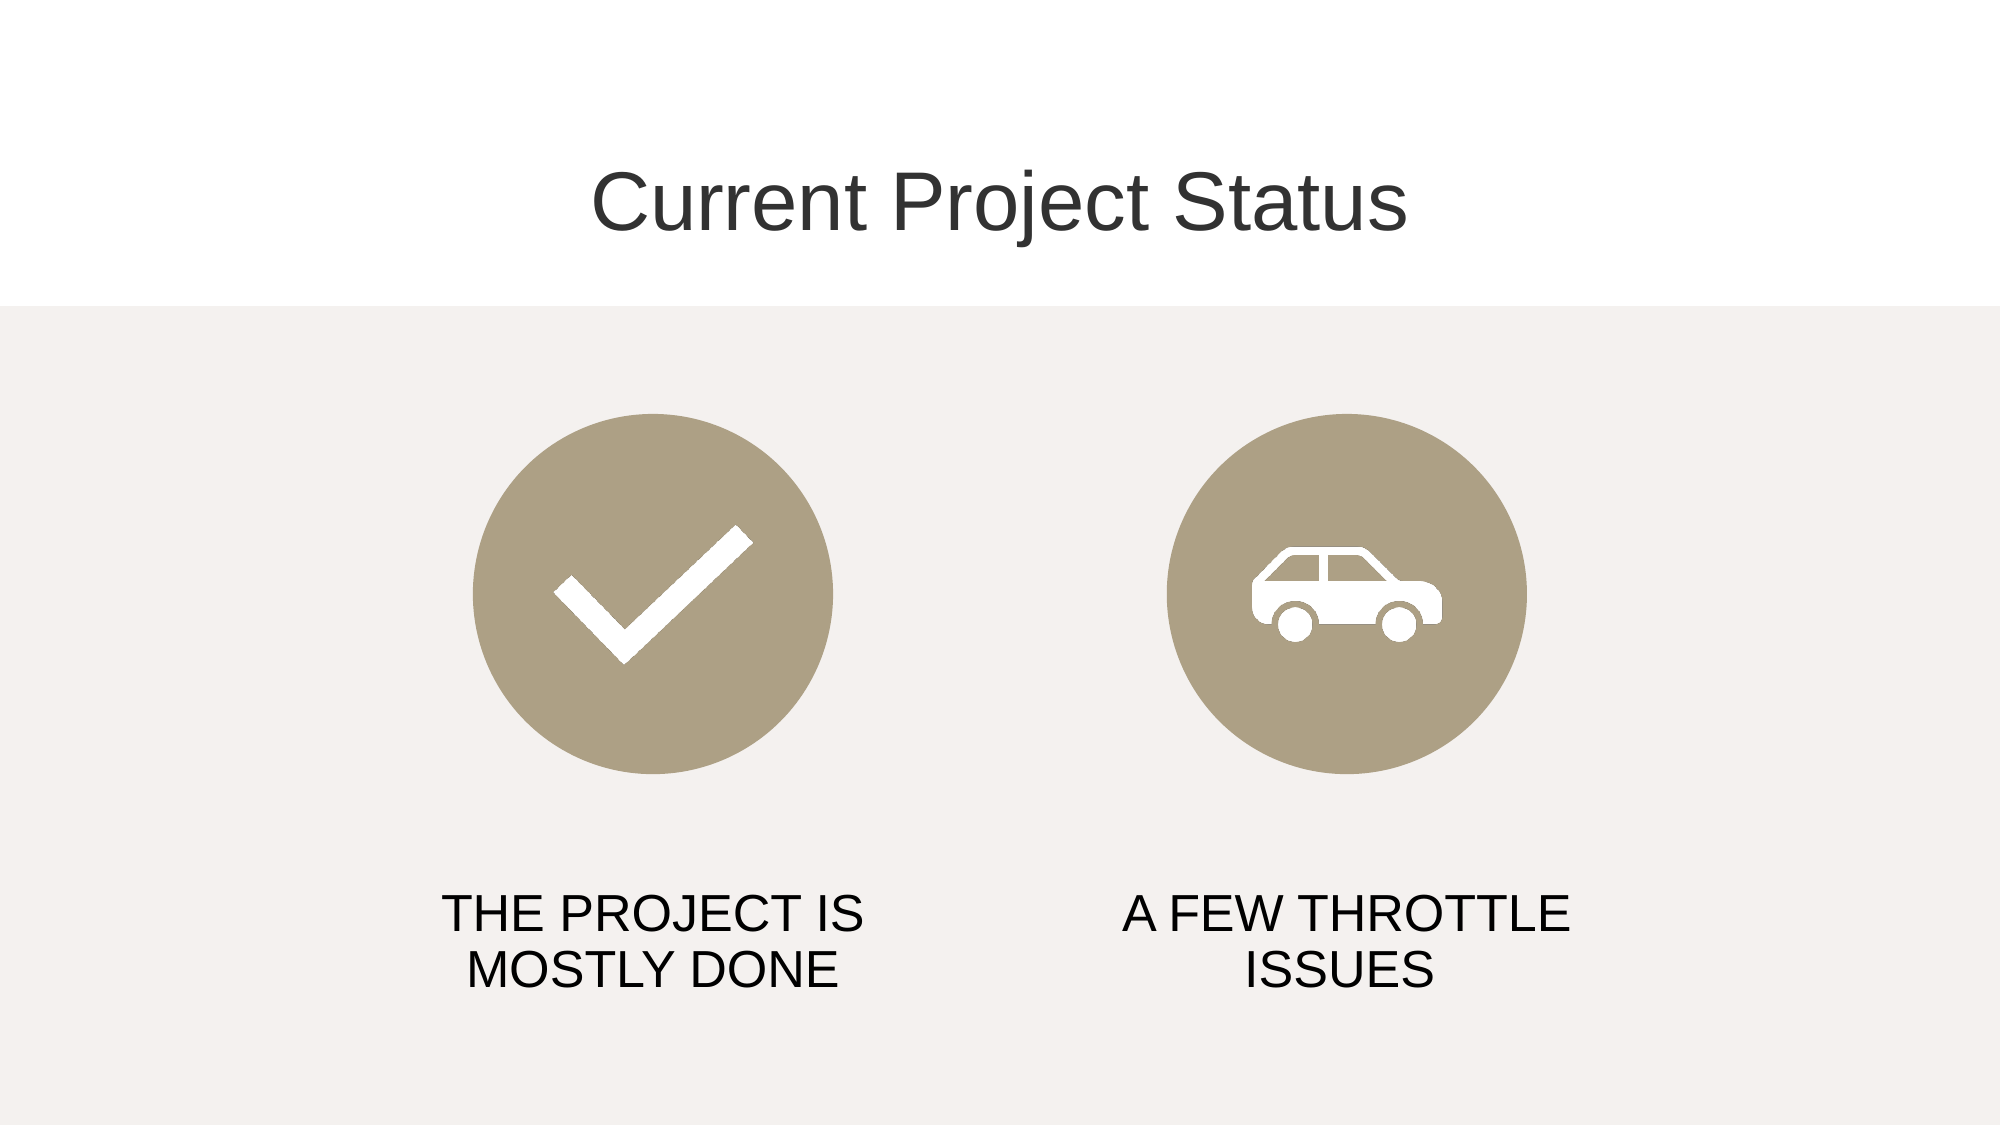

# Current Project Status

The Project is mostly done
A few throttle issues